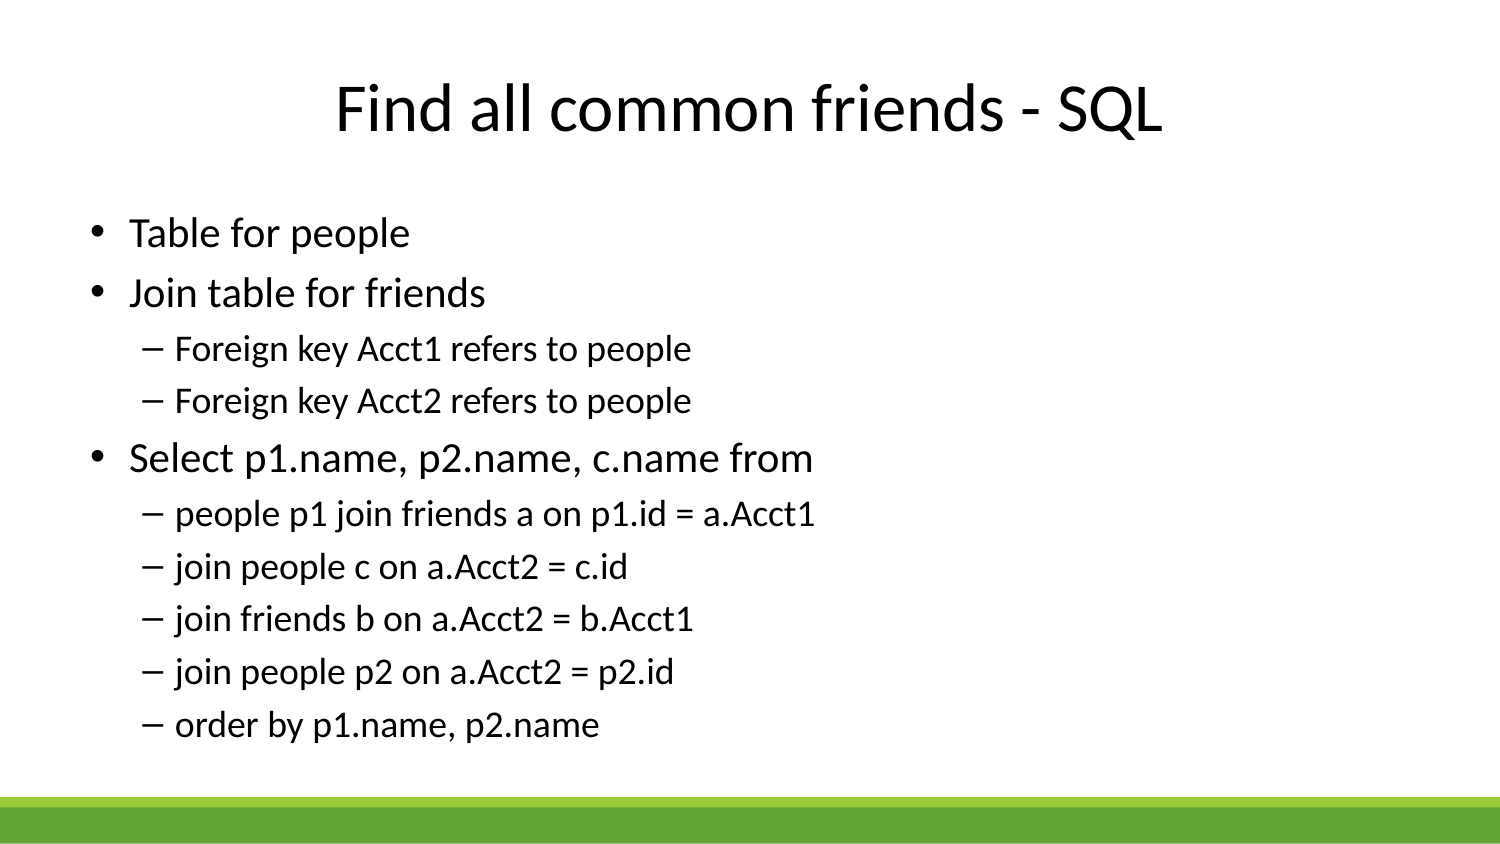

# Find all common friends - SQL
Table for people
Join table for friends
Foreign key Acct1 refers to people
Foreign key Acct2 refers to people
Select p1.name, p2.name, c.name from
people p1 join friends a on p1.id = a.Acct1
join people c on a.Acct2 = c.id
join friends b on a.Acct2 = b.Acct1
join people p2 on a.Acct2 = p2.id
order by p1.name, p2.name